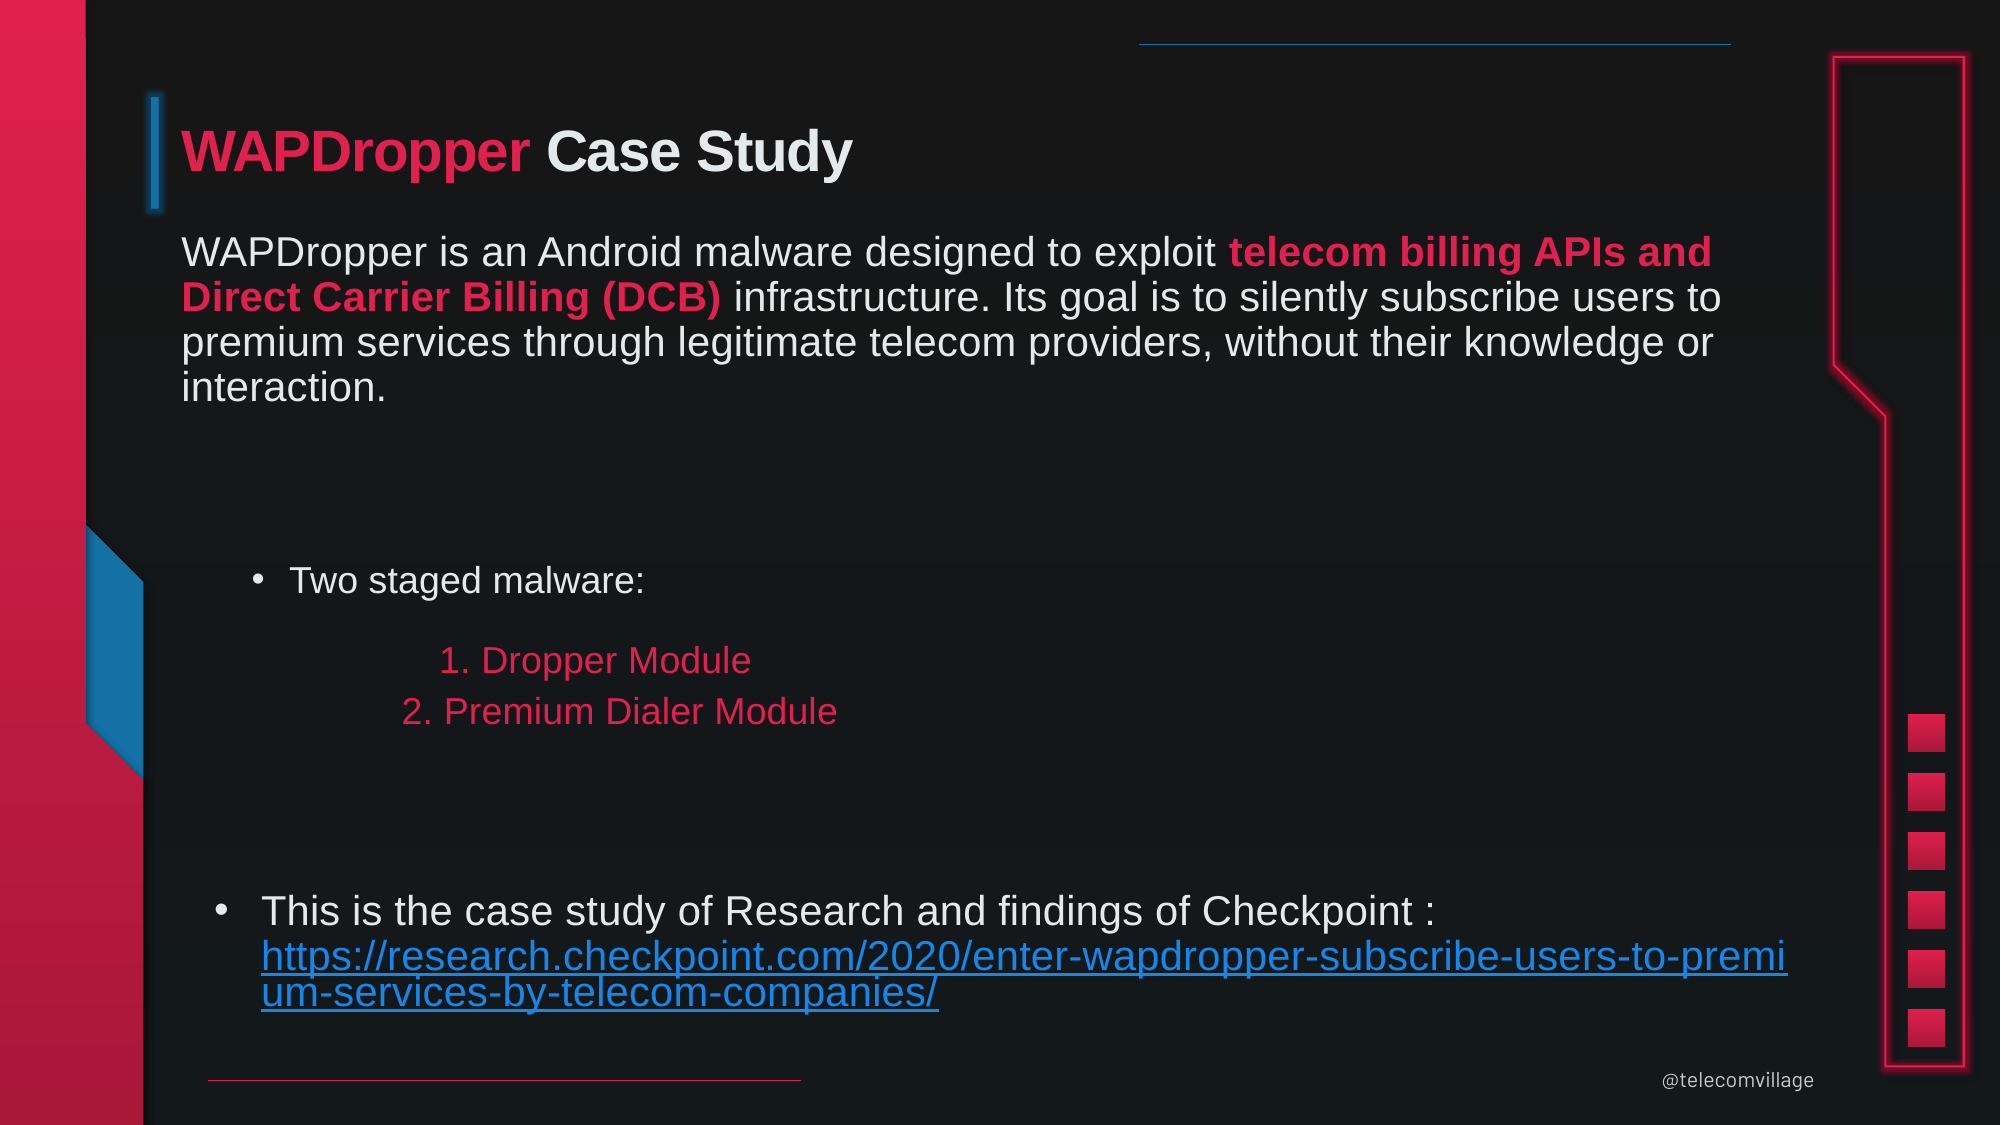

# WAPDropper Case Study
WAPDropper is an Android malware designed to exploit telecom billing APIs and Direct Carrier Billing (DCB) infrastructure. Its goal is to silently subscribe users to premium services through legitimate telecom providers, without their knowledge or interaction.

Two staged malware:
	1. Dropper Module
	2. Premium Dialer Module

This is the case study of Research and findings of Checkpoint : https://research.checkpoint.com/2020/enter-wapdropper-subscribe-users-to-premium-services-by-telecom-companies/